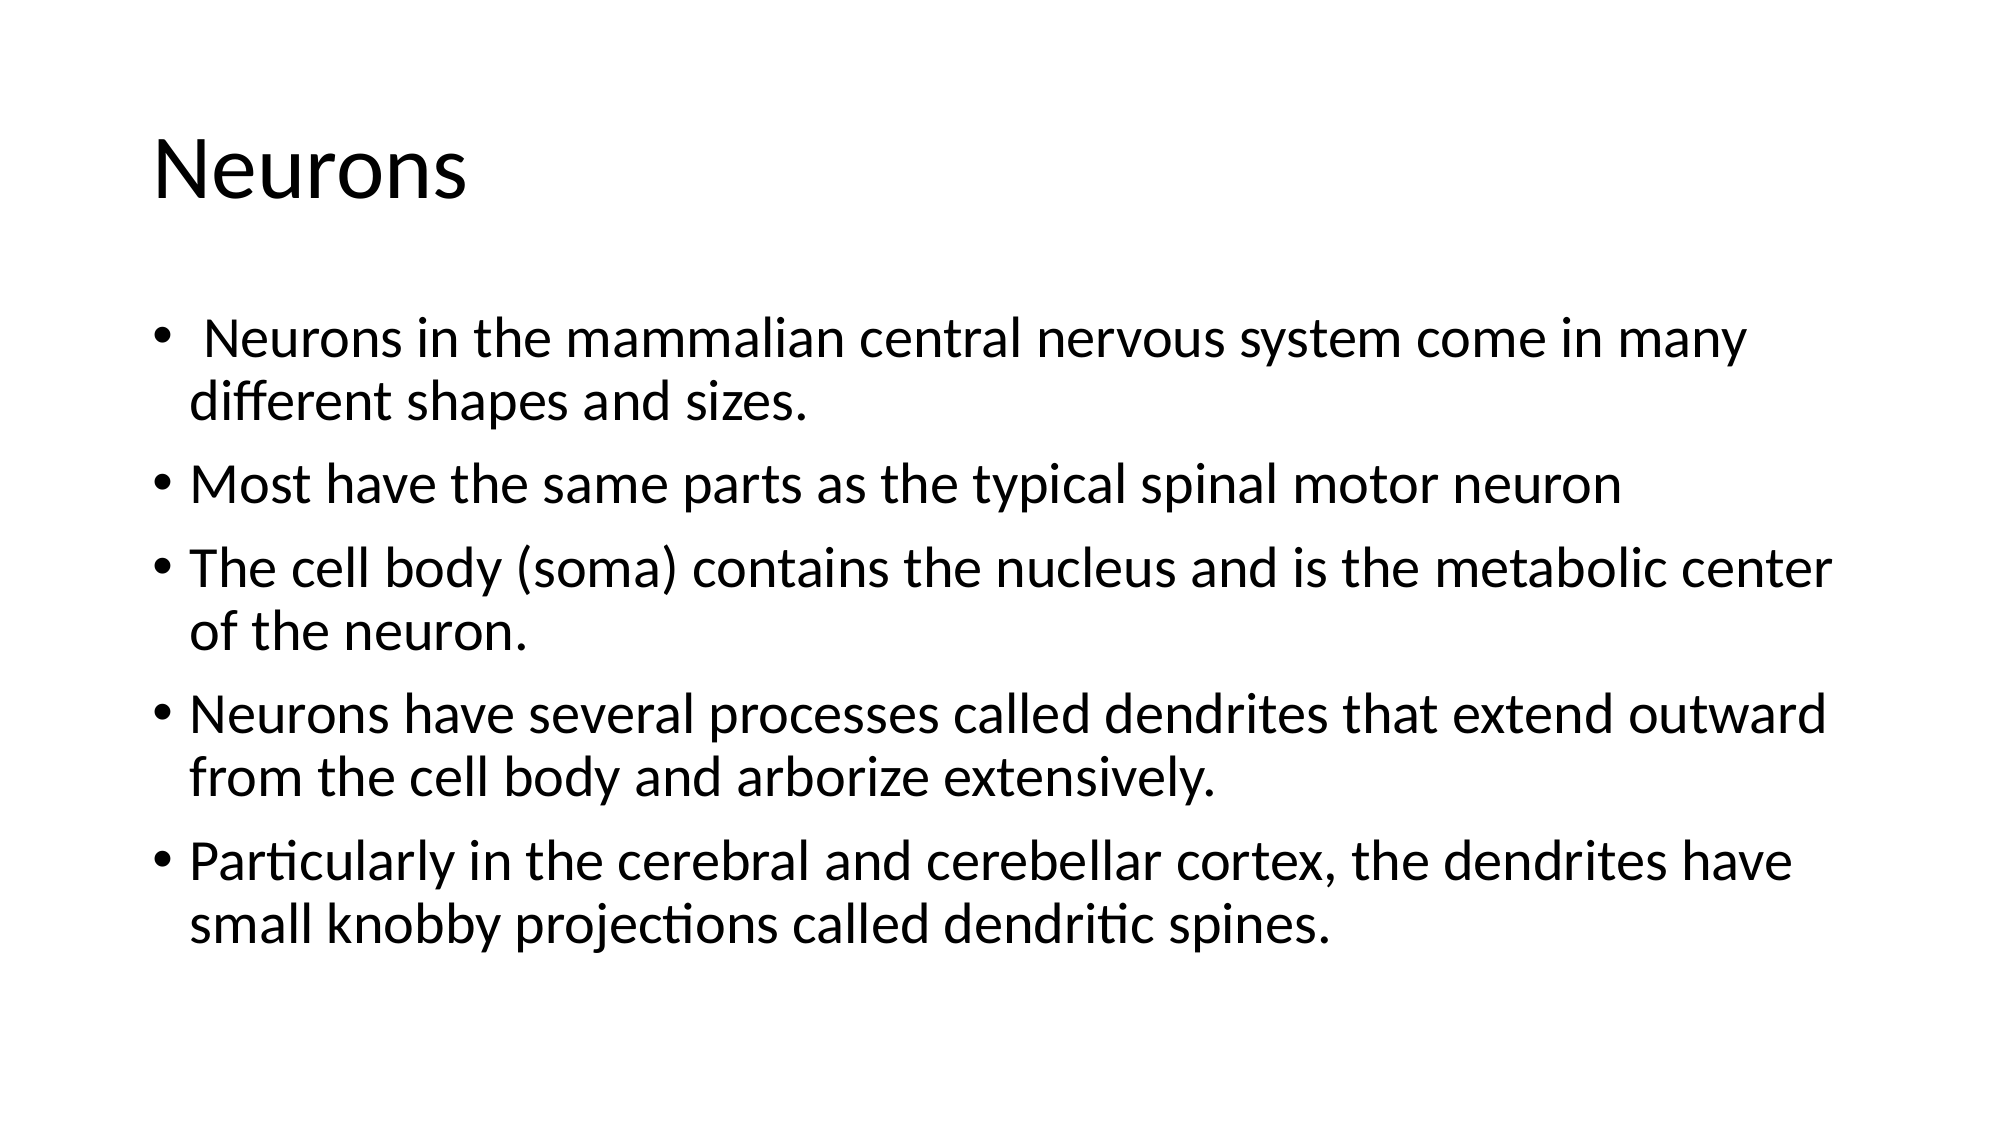

# Neurons
 Neurons in the mammalian central nervous system come in many different shapes and sizes.
Most have the same parts as the typical spinal motor neuron
The cell body (soma) contains the nucleus and is the metabolic center of the neuron.
Neurons have several processes called dendrites that extend outward from the cell body and arborize extensively.
Particularly in the cerebral and cerebellar cortex, the dendrites have small knobby projections called dendritic spines.